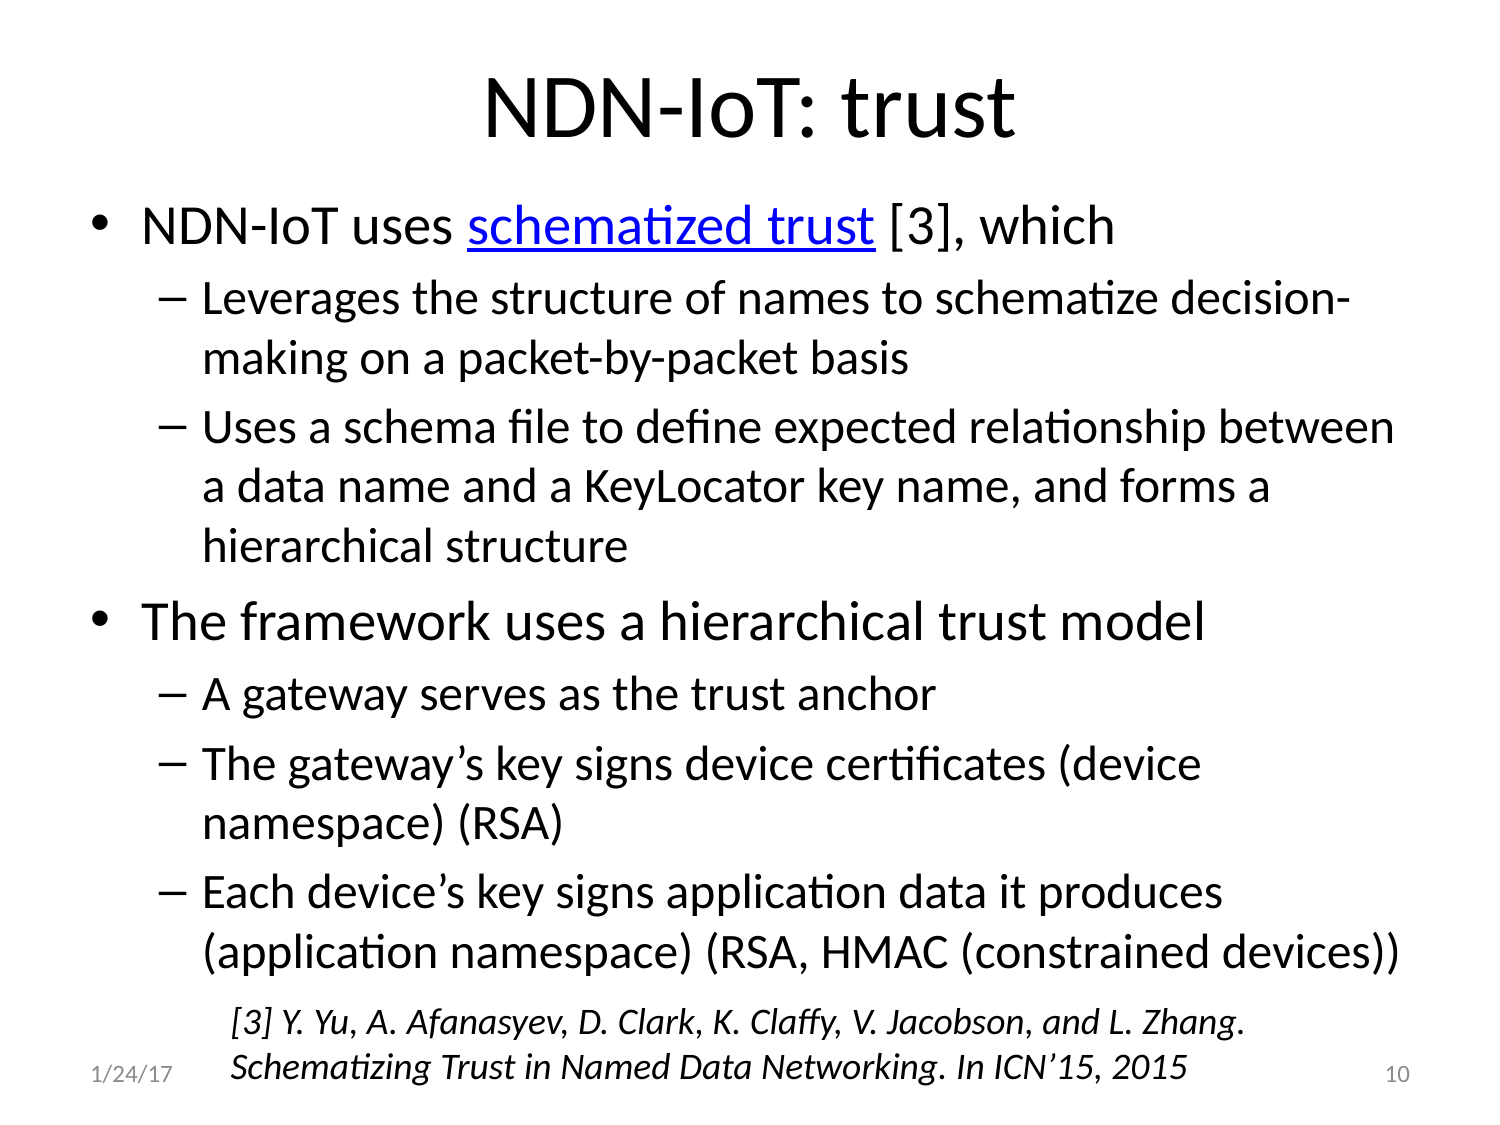

# NDN-IoT: trust

NDN-IoT uses schematized trust [3], which
Leverages the structure of names to schematize decision-making on a packet-by-packet basis
Uses a schema file to define expected relationship between a data name and a KeyLocator key name, and forms a hierarchical structure
The framework uses a hierarchical trust model
A gateway serves as the trust anchor
The gateway’s key signs device certificates (device namespace) (RSA)
Each device’s key signs application data it produces (application namespace) (RSA, HMAC (constrained devices))
[3] Y. Yu, A. Afanasyev, D. Clark, K. Claffy, V. Jacobson, and L. Zhang. Schematizing Trust in Named Data Networking. In ICN’15, 2015
1/24/17
10